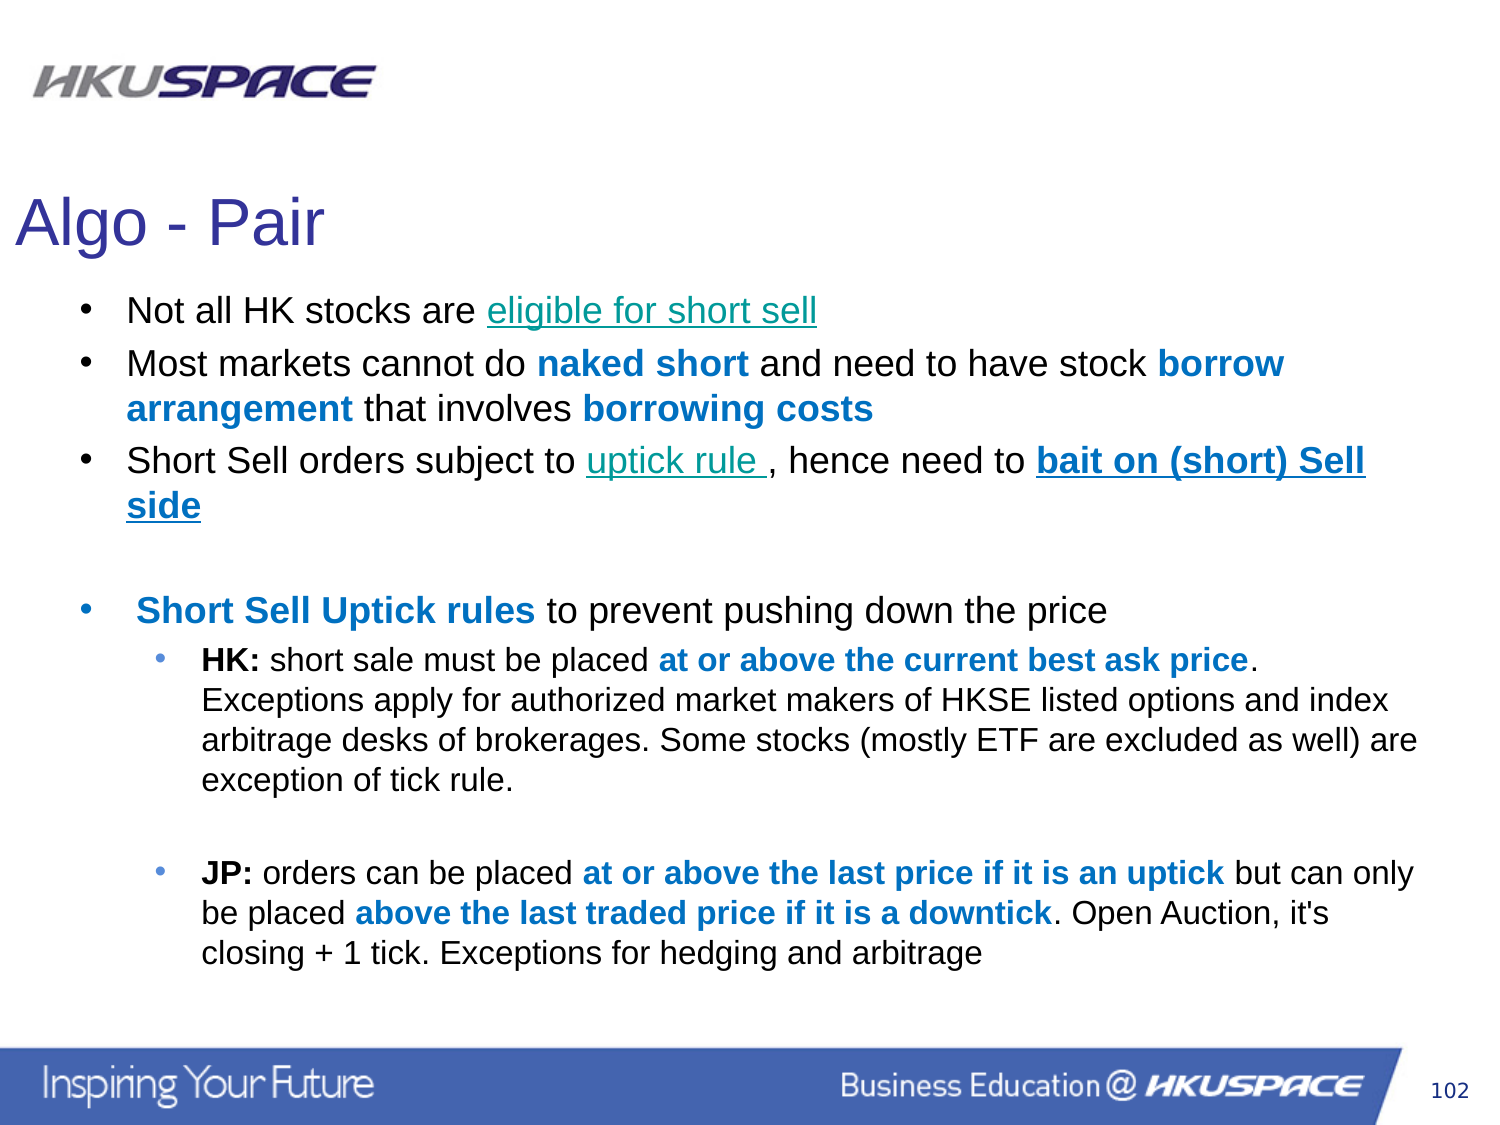

Algo - Pair
Not all HK stocks are eligible for short sell
Most markets cannot do naked short and need to have stock borrow arrangement that involves borrowing costs
Short Sell orders subject to uptick rule , hence need to bait on (short) Sell side

Short Sell Uptick rules to prevent pushing down the price
HK: short sale must be placed at or above the current best ask price.  Exceptions apply for authorized market makers of HKSE listed options and index arbitrage desks of brokerages. Some stocks (mostly ETF are excluded as well) are exception of tick rule.

JP: orders can be placed at or above the last price if it is an uptick but can only be placed above the last traded price if it is a downtick. Open Auction, it's closing + 1 tick. Exceptions for hedging and arbitrage
102